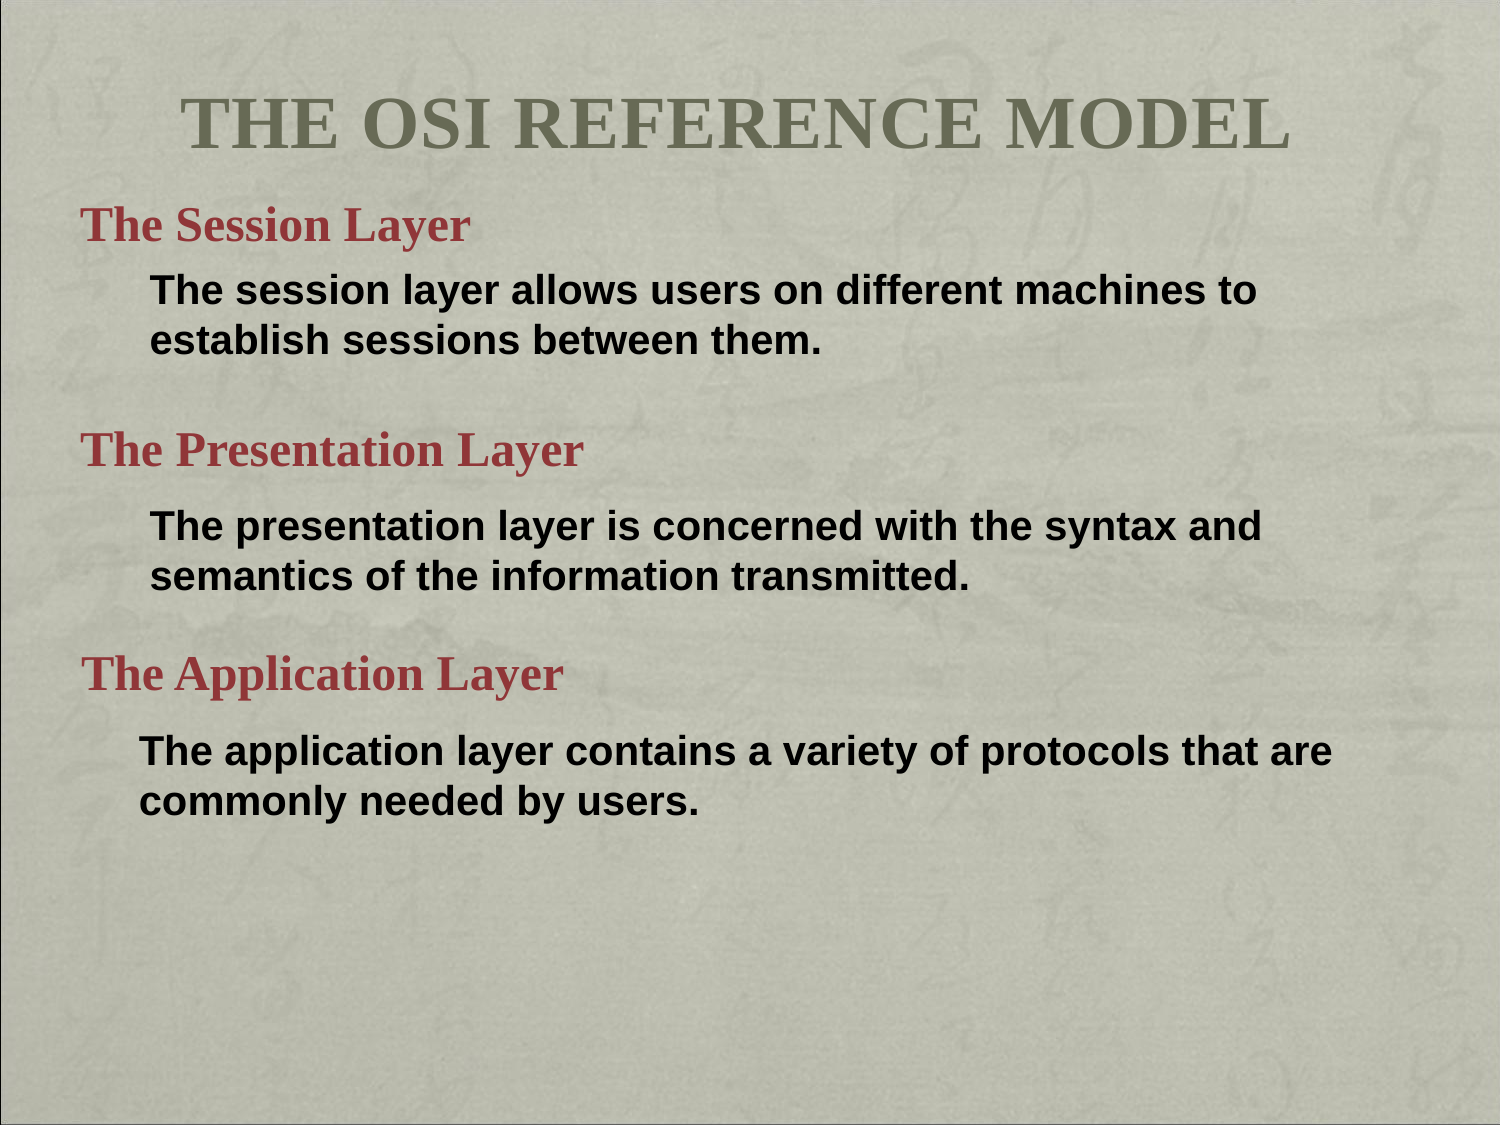

# The OSI Reference Model
The Session Layer
The session layer allows users on different machines to
establish sessions between them.
The Presentation Layer
The presentation layer is concerned with the syntax and
semantics of the information transmitted.
The Application Layer
The application layer contains a variety of protocols that are commonly needed by users.